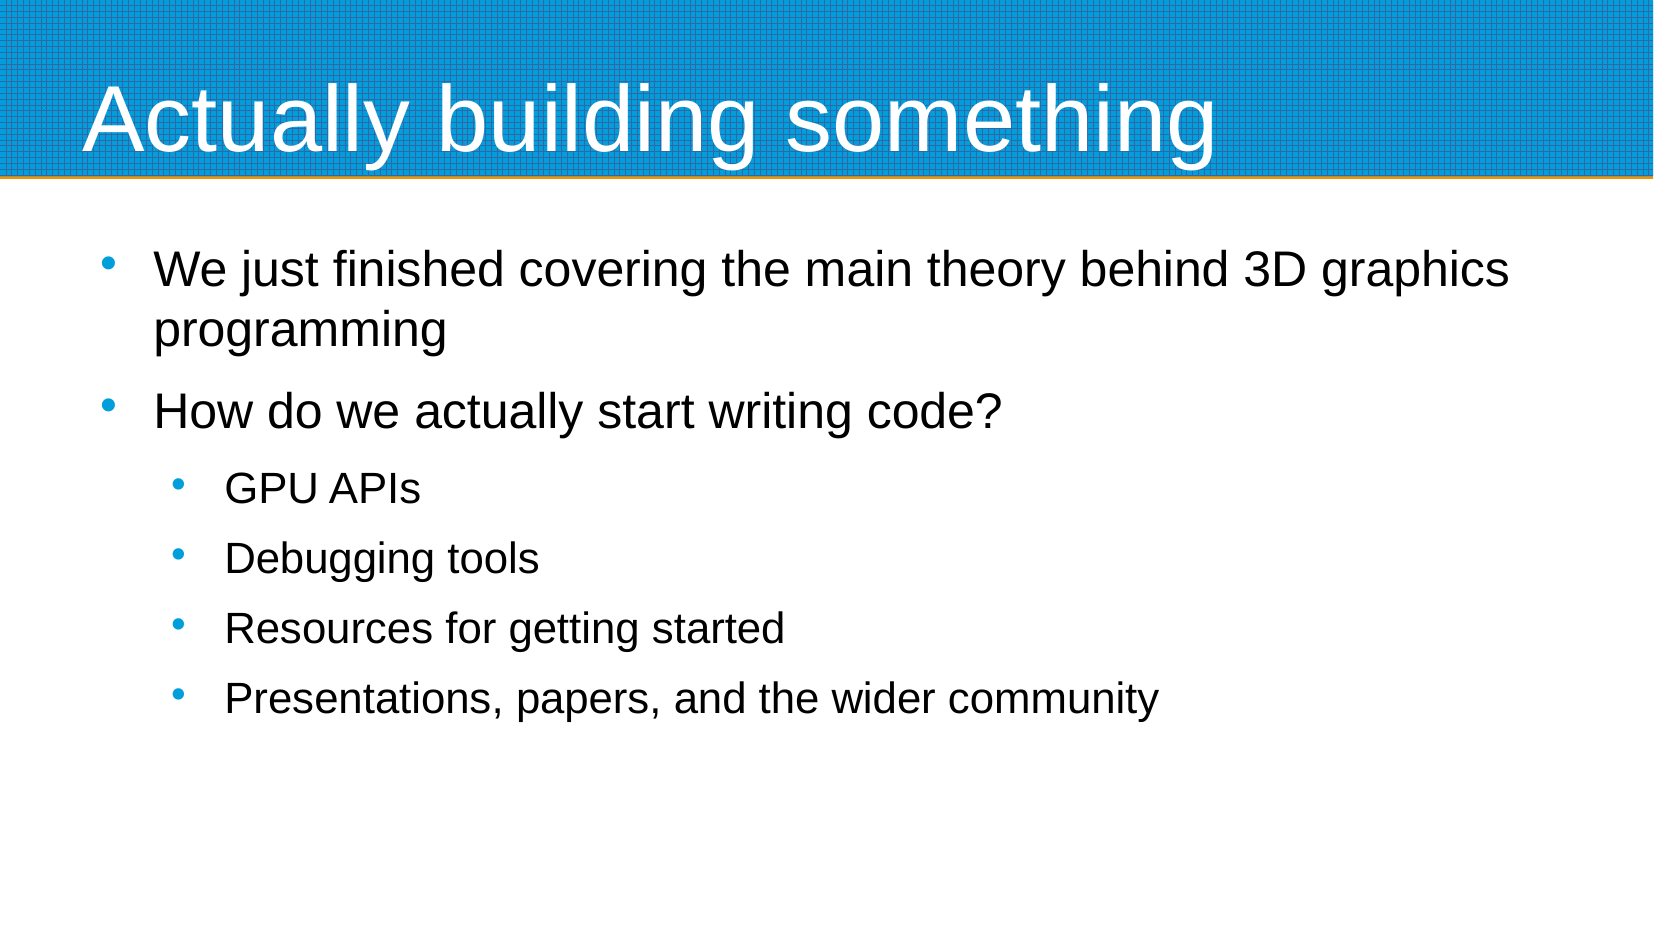

# Actually building something
We just finished covering the main theory behind 3D graphics programming
How do we actually start writing code?
GPU APIs
Debugging tools
Resources for getting started
Presentations, papers, and the wider community